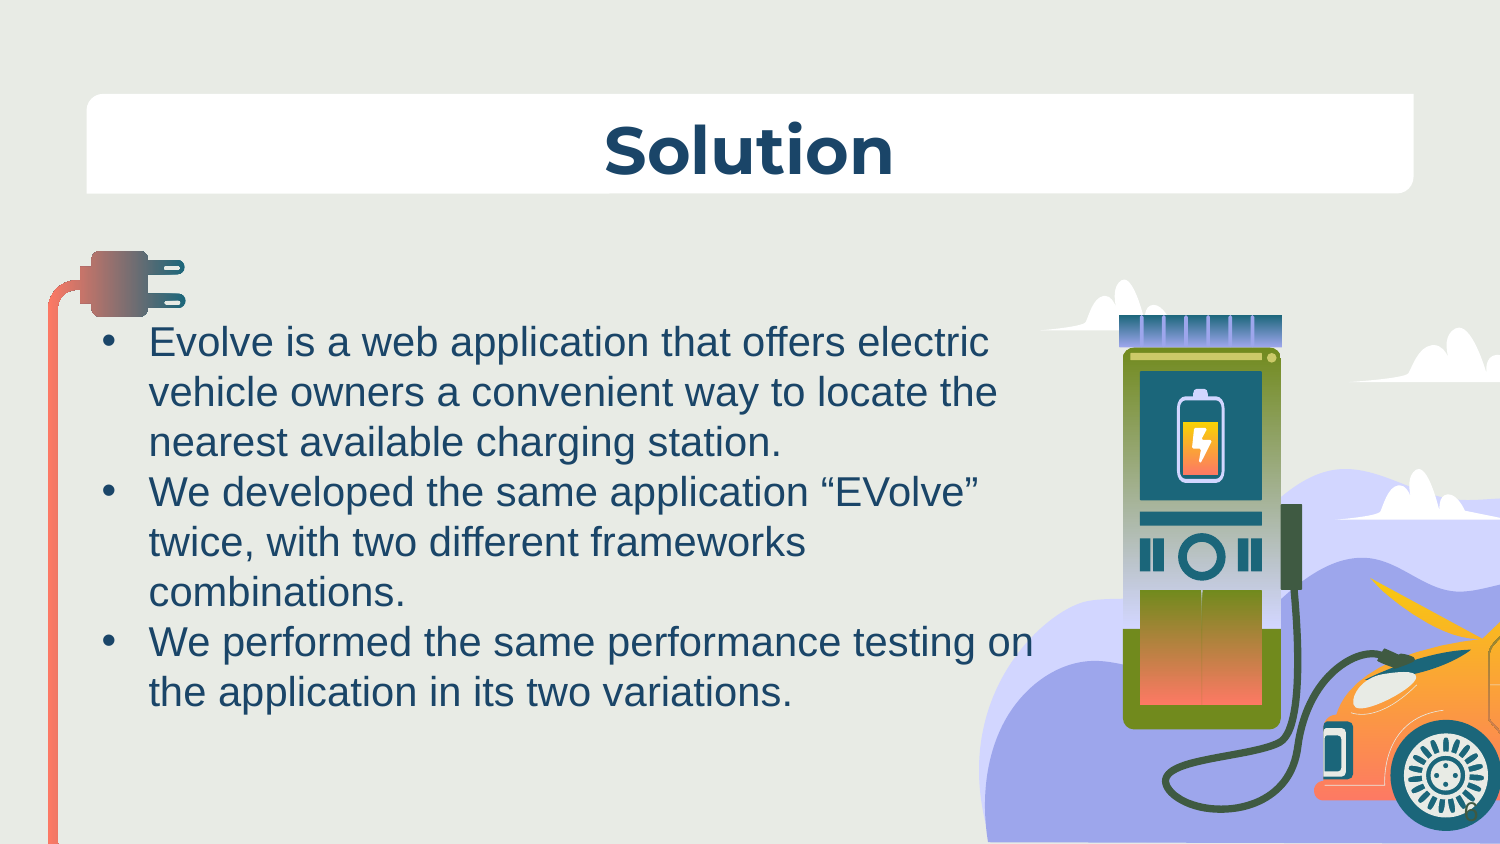

# Solution

Evolve is a web application that offers electric vehicle owners a convenient way to locate the nearest available charging station.
We developed the same application “EVolve” twice, with two different frameworks combinations.
We performed the same performance testing on the application in its two variations.

6